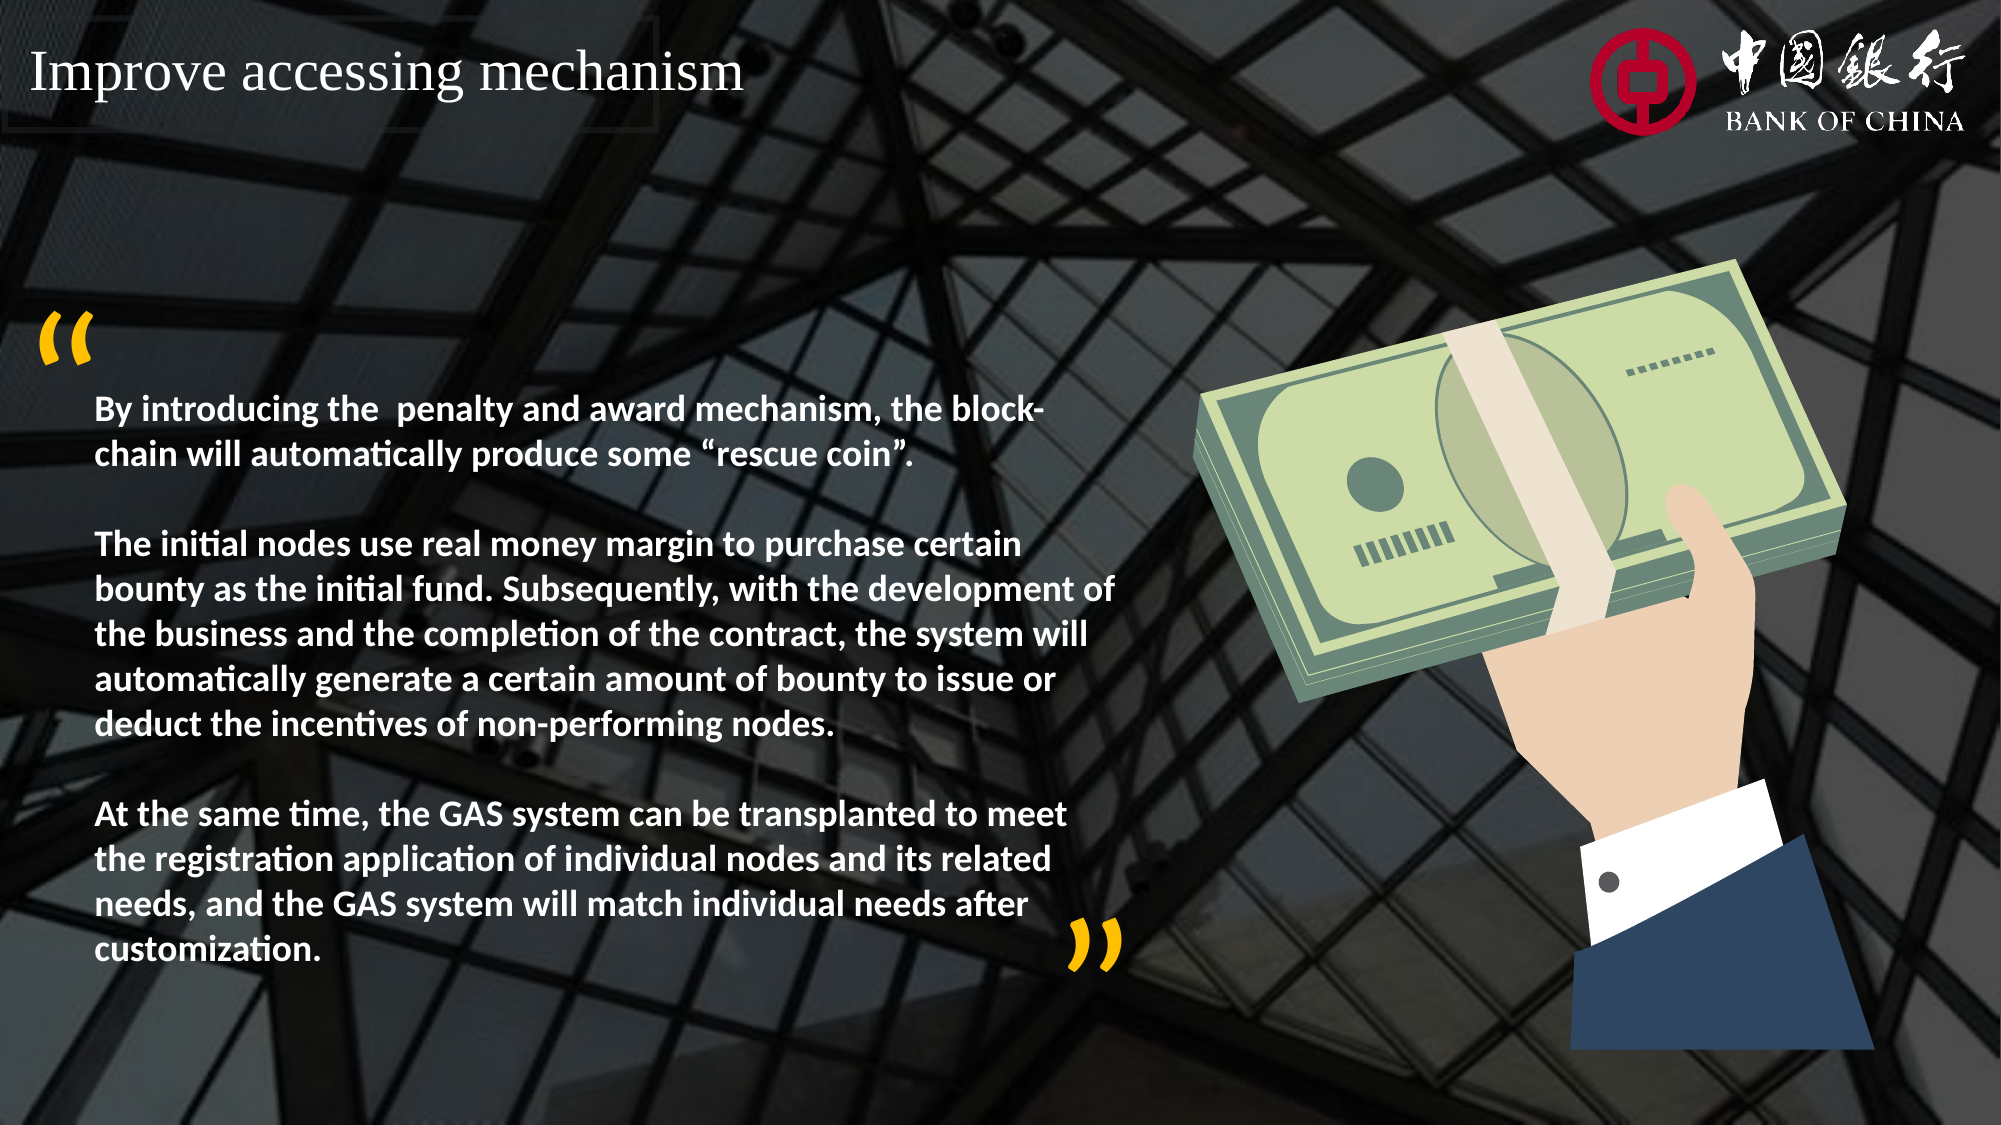

Improve accessing mechanism
“

By introducing the  penalty and award mechanism, the block-chain will automatically produce some “rescue coin”.

The initial nodes use real money margin to purchase certain bounty as the initial fund. Subsequently, with the development of the business and the completion of the contract, the system will automatically generate a certain amount of bounty to issue or deduct the incentives of non-performing nodes.

At the same time, the GAS system can be transplanted to meet the registration application of individual nodes and its related needs, and the GAS system will match individual needs after customization.
“